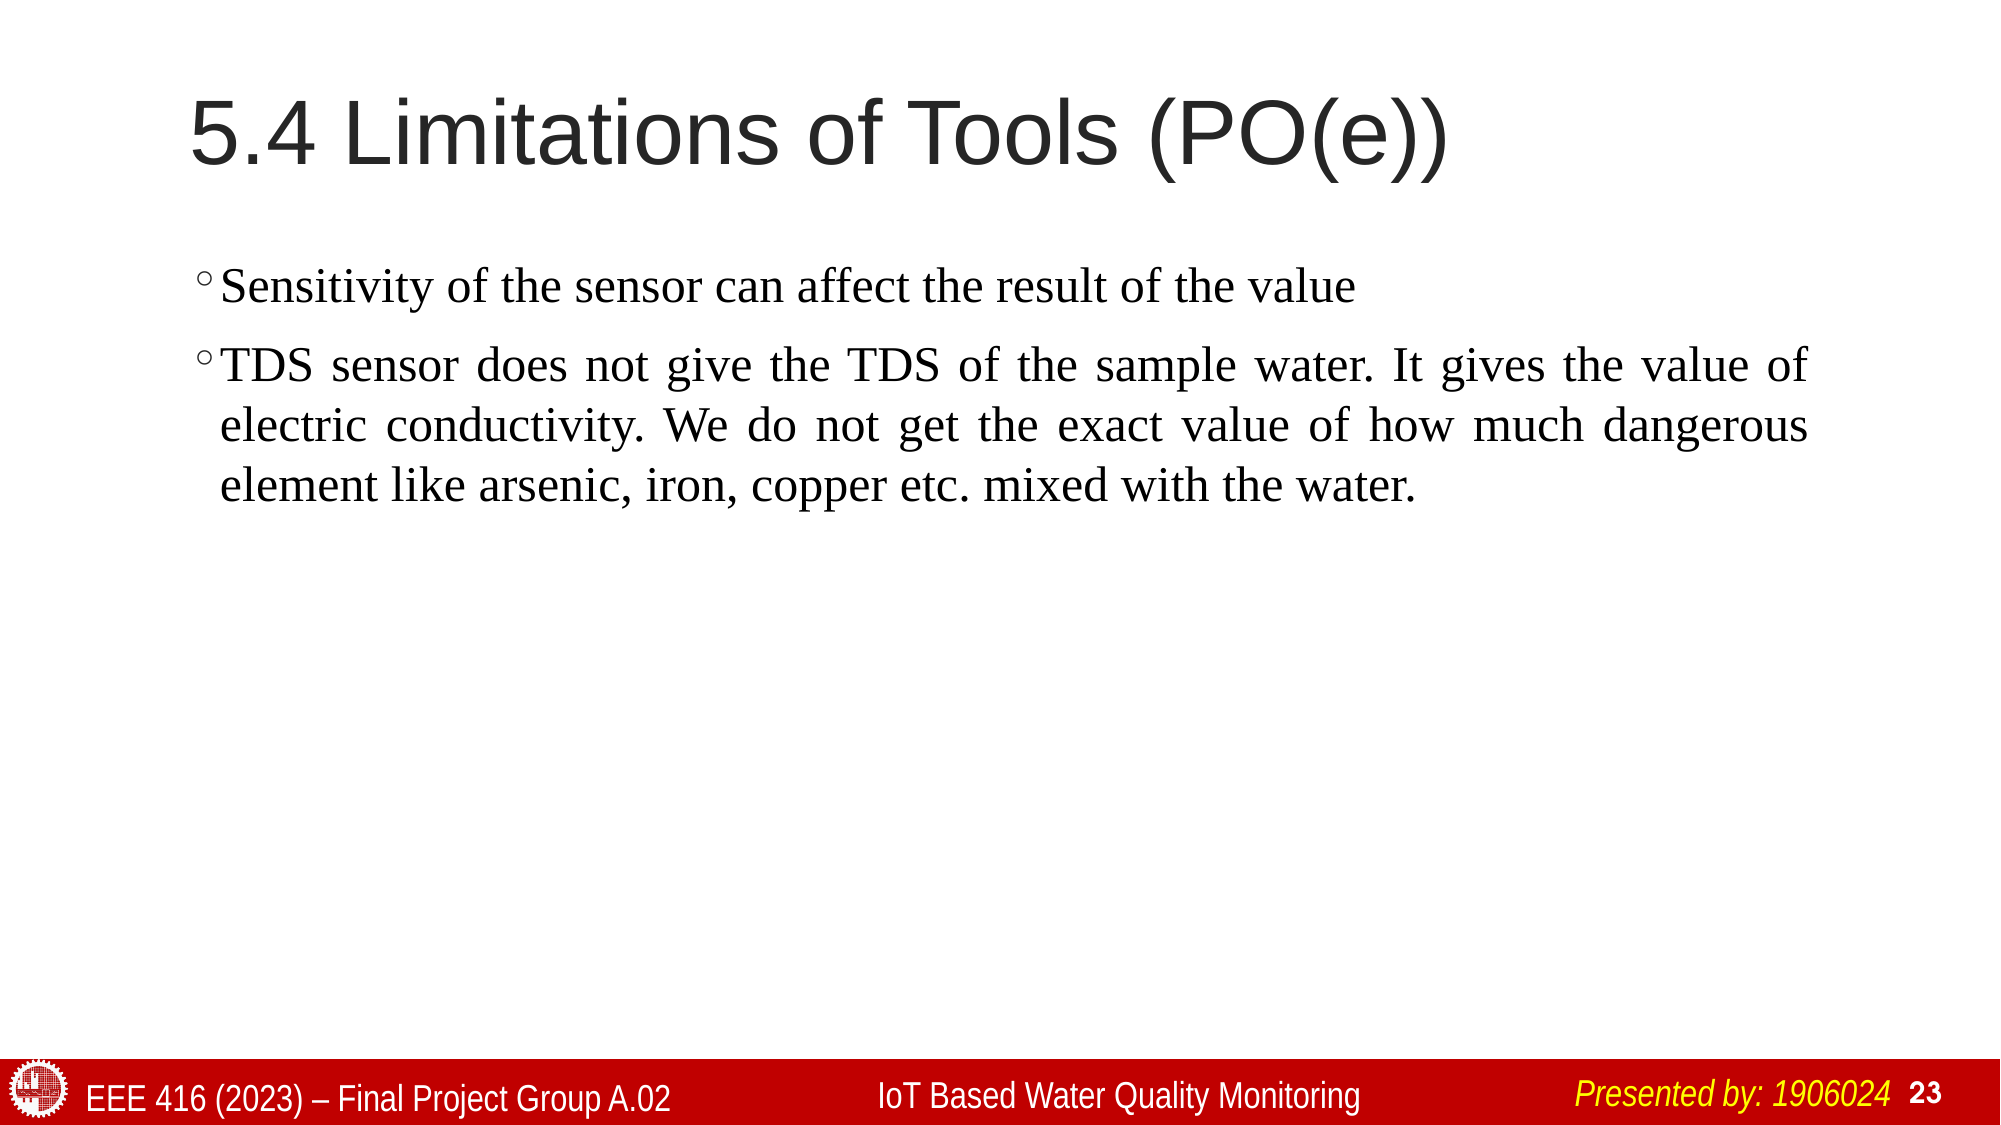

# 5.4 Limitations of Tools (PO(e))
Sensitivity of the sensor can affect the result of the value
TDS sensor does not give the TDS of the sample water. It gives the value of electric conductivity. We do not get the exact value of how much dangerous element like arsenic, iron, copper etc. mixed with the water.

Presented by: 1906024
IoT Based Water Quality Monitoring
EEE 416 (2023) – Final Project Group A.02
23